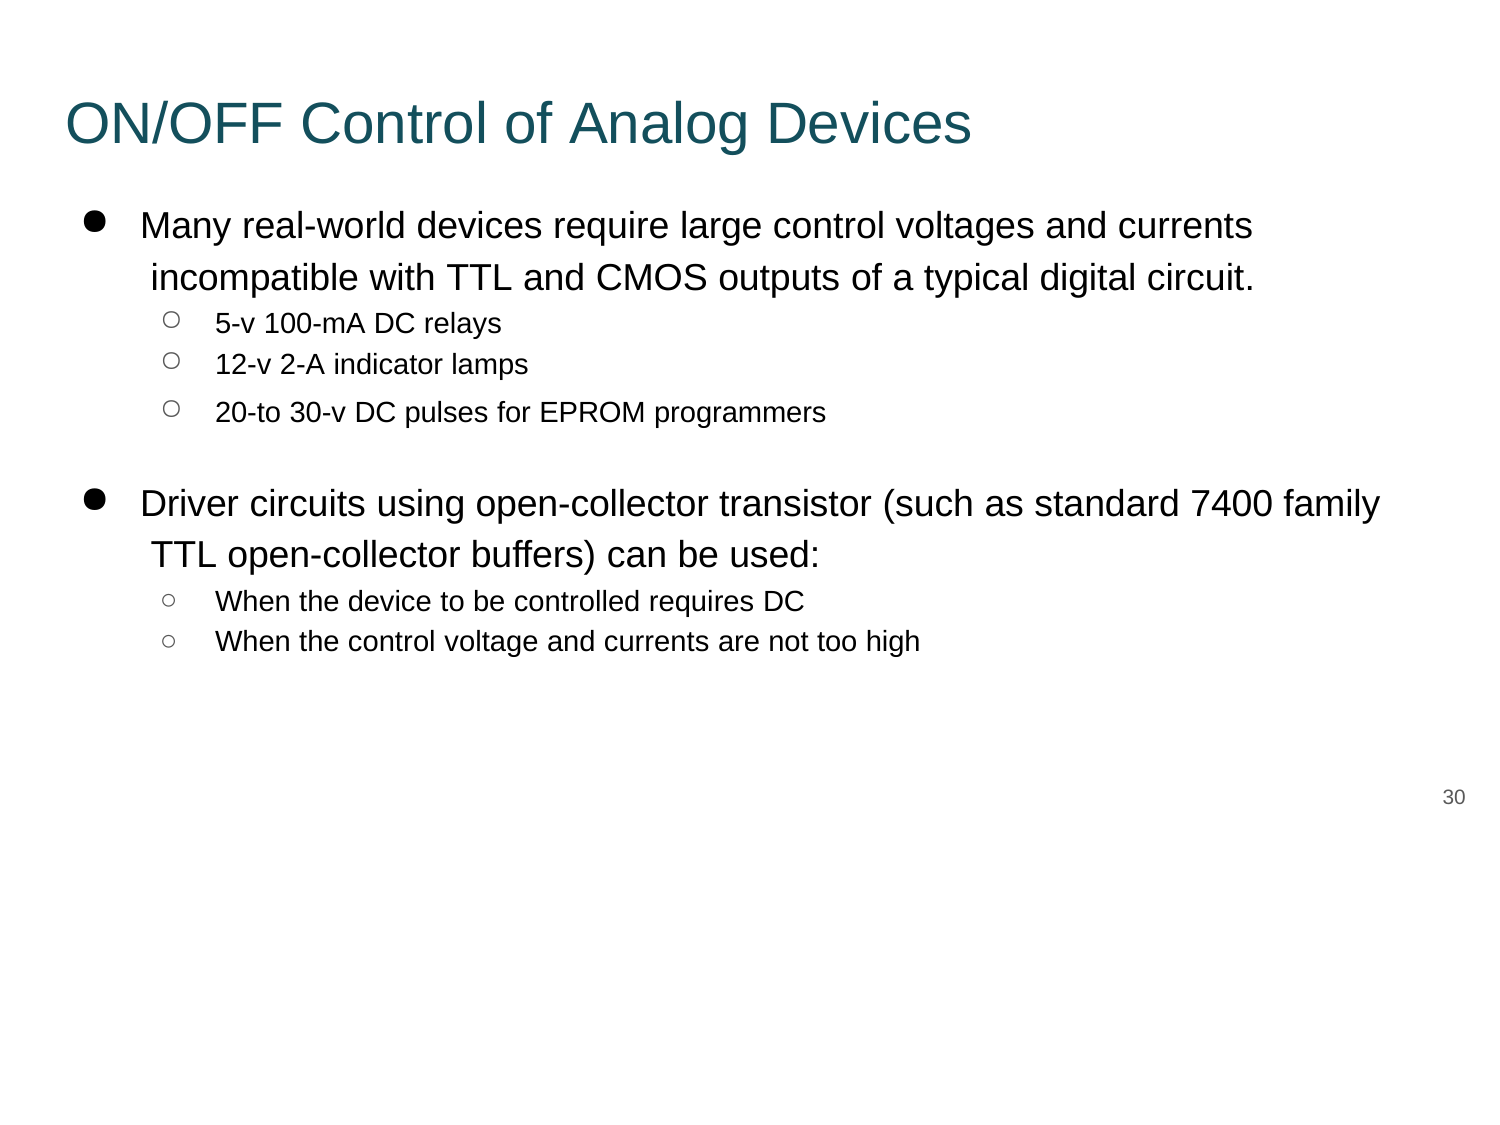

# ON/OFF Control of Analog Devices
Many real-world devices require large control voltages and currents  incompatible with TTL and CMOS outputs of a typical digital circuit.
5-v 100-mA DC relays
12-v 2-A indicator lamps
20-to 30-v DC pulses for EPROM programmers

Driver circuits using open-collector transistor (such as standard 7400 family  TTL open-collector buffers) can be used:
When the device to be controlled requires DC
When the control voltage and currents are not too high
30